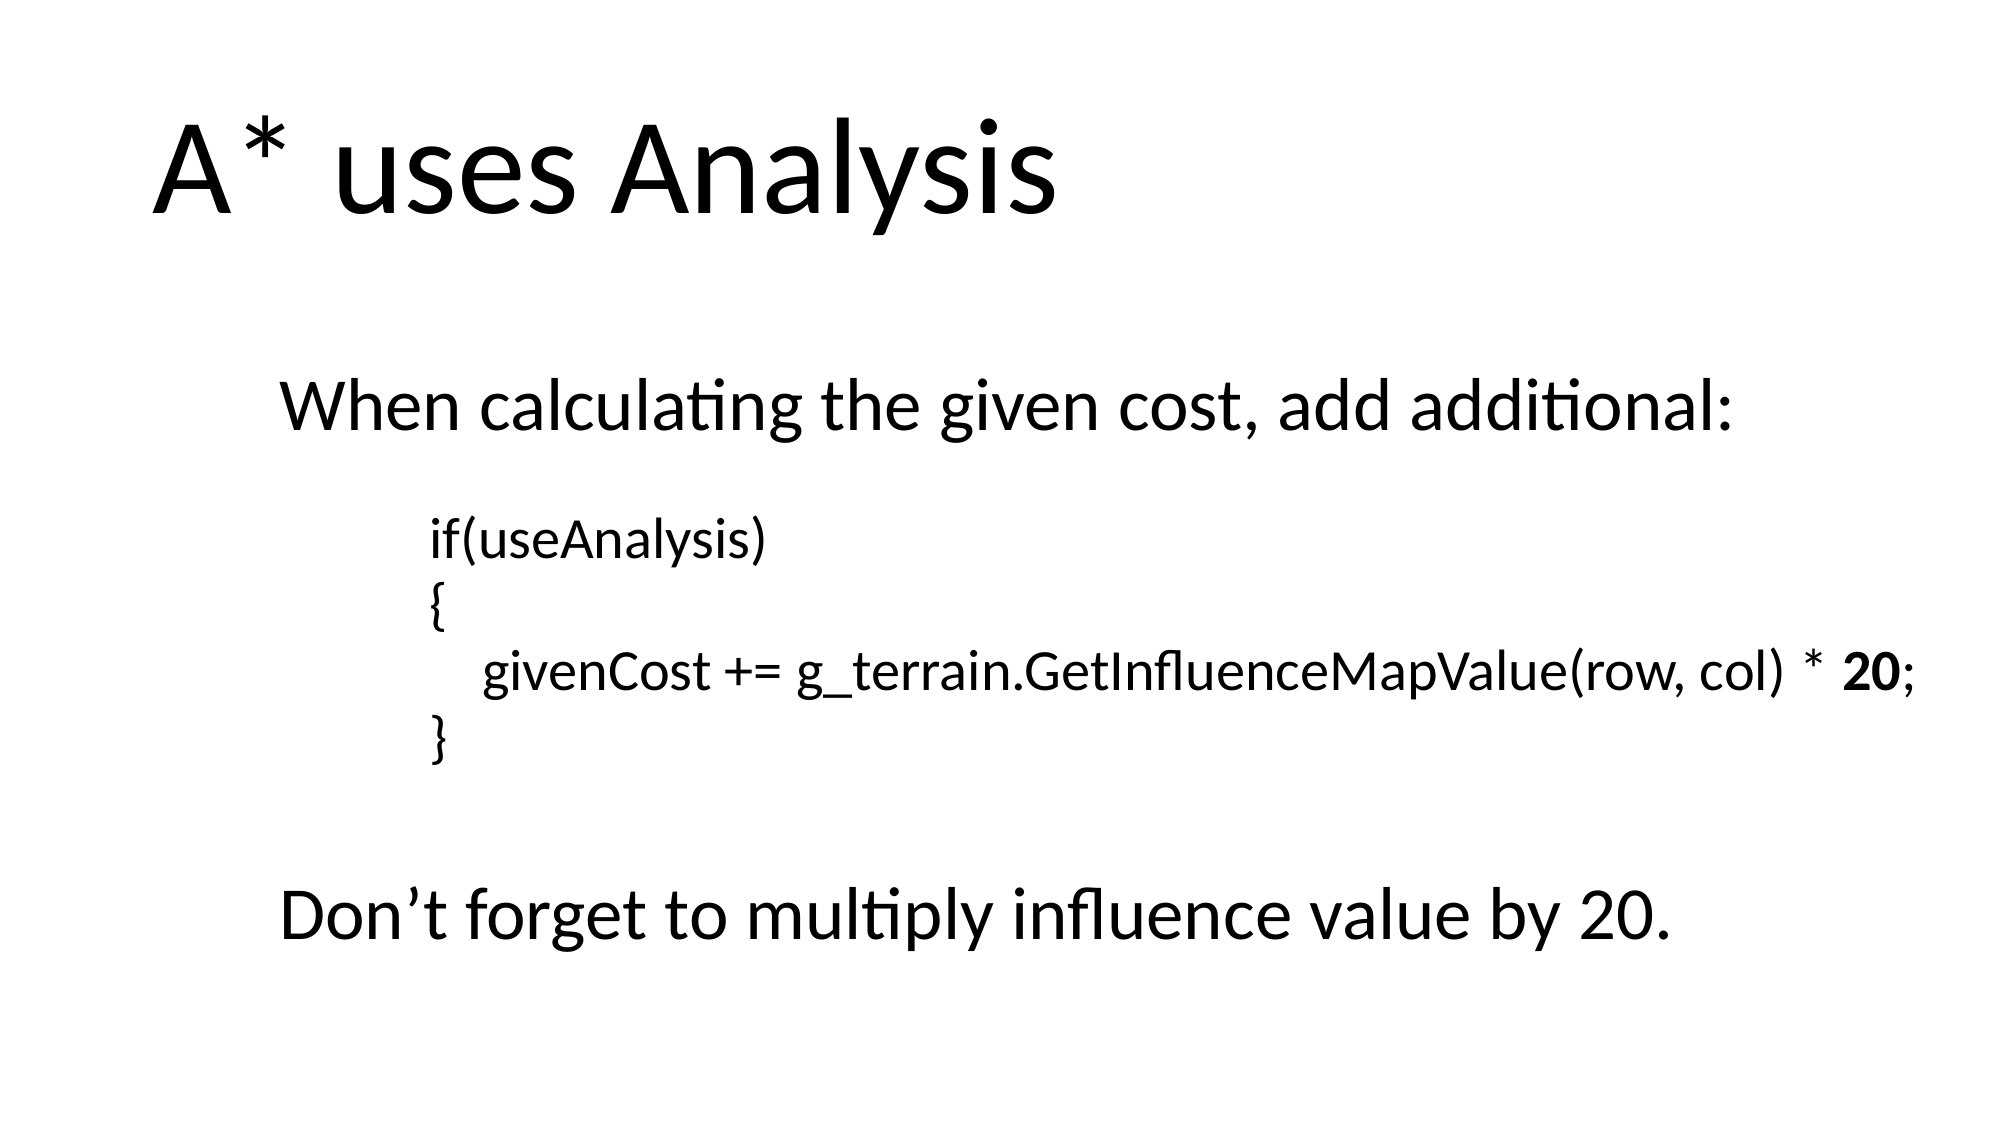

# A* uses Analysis
When calculating the given cost, add additional:

if(useAnalysis)
{
    givenCost += g_terrain.GetInfluenceMapValue(row, col) * 20;
}

Don’t forget to multiply influence value by 20.